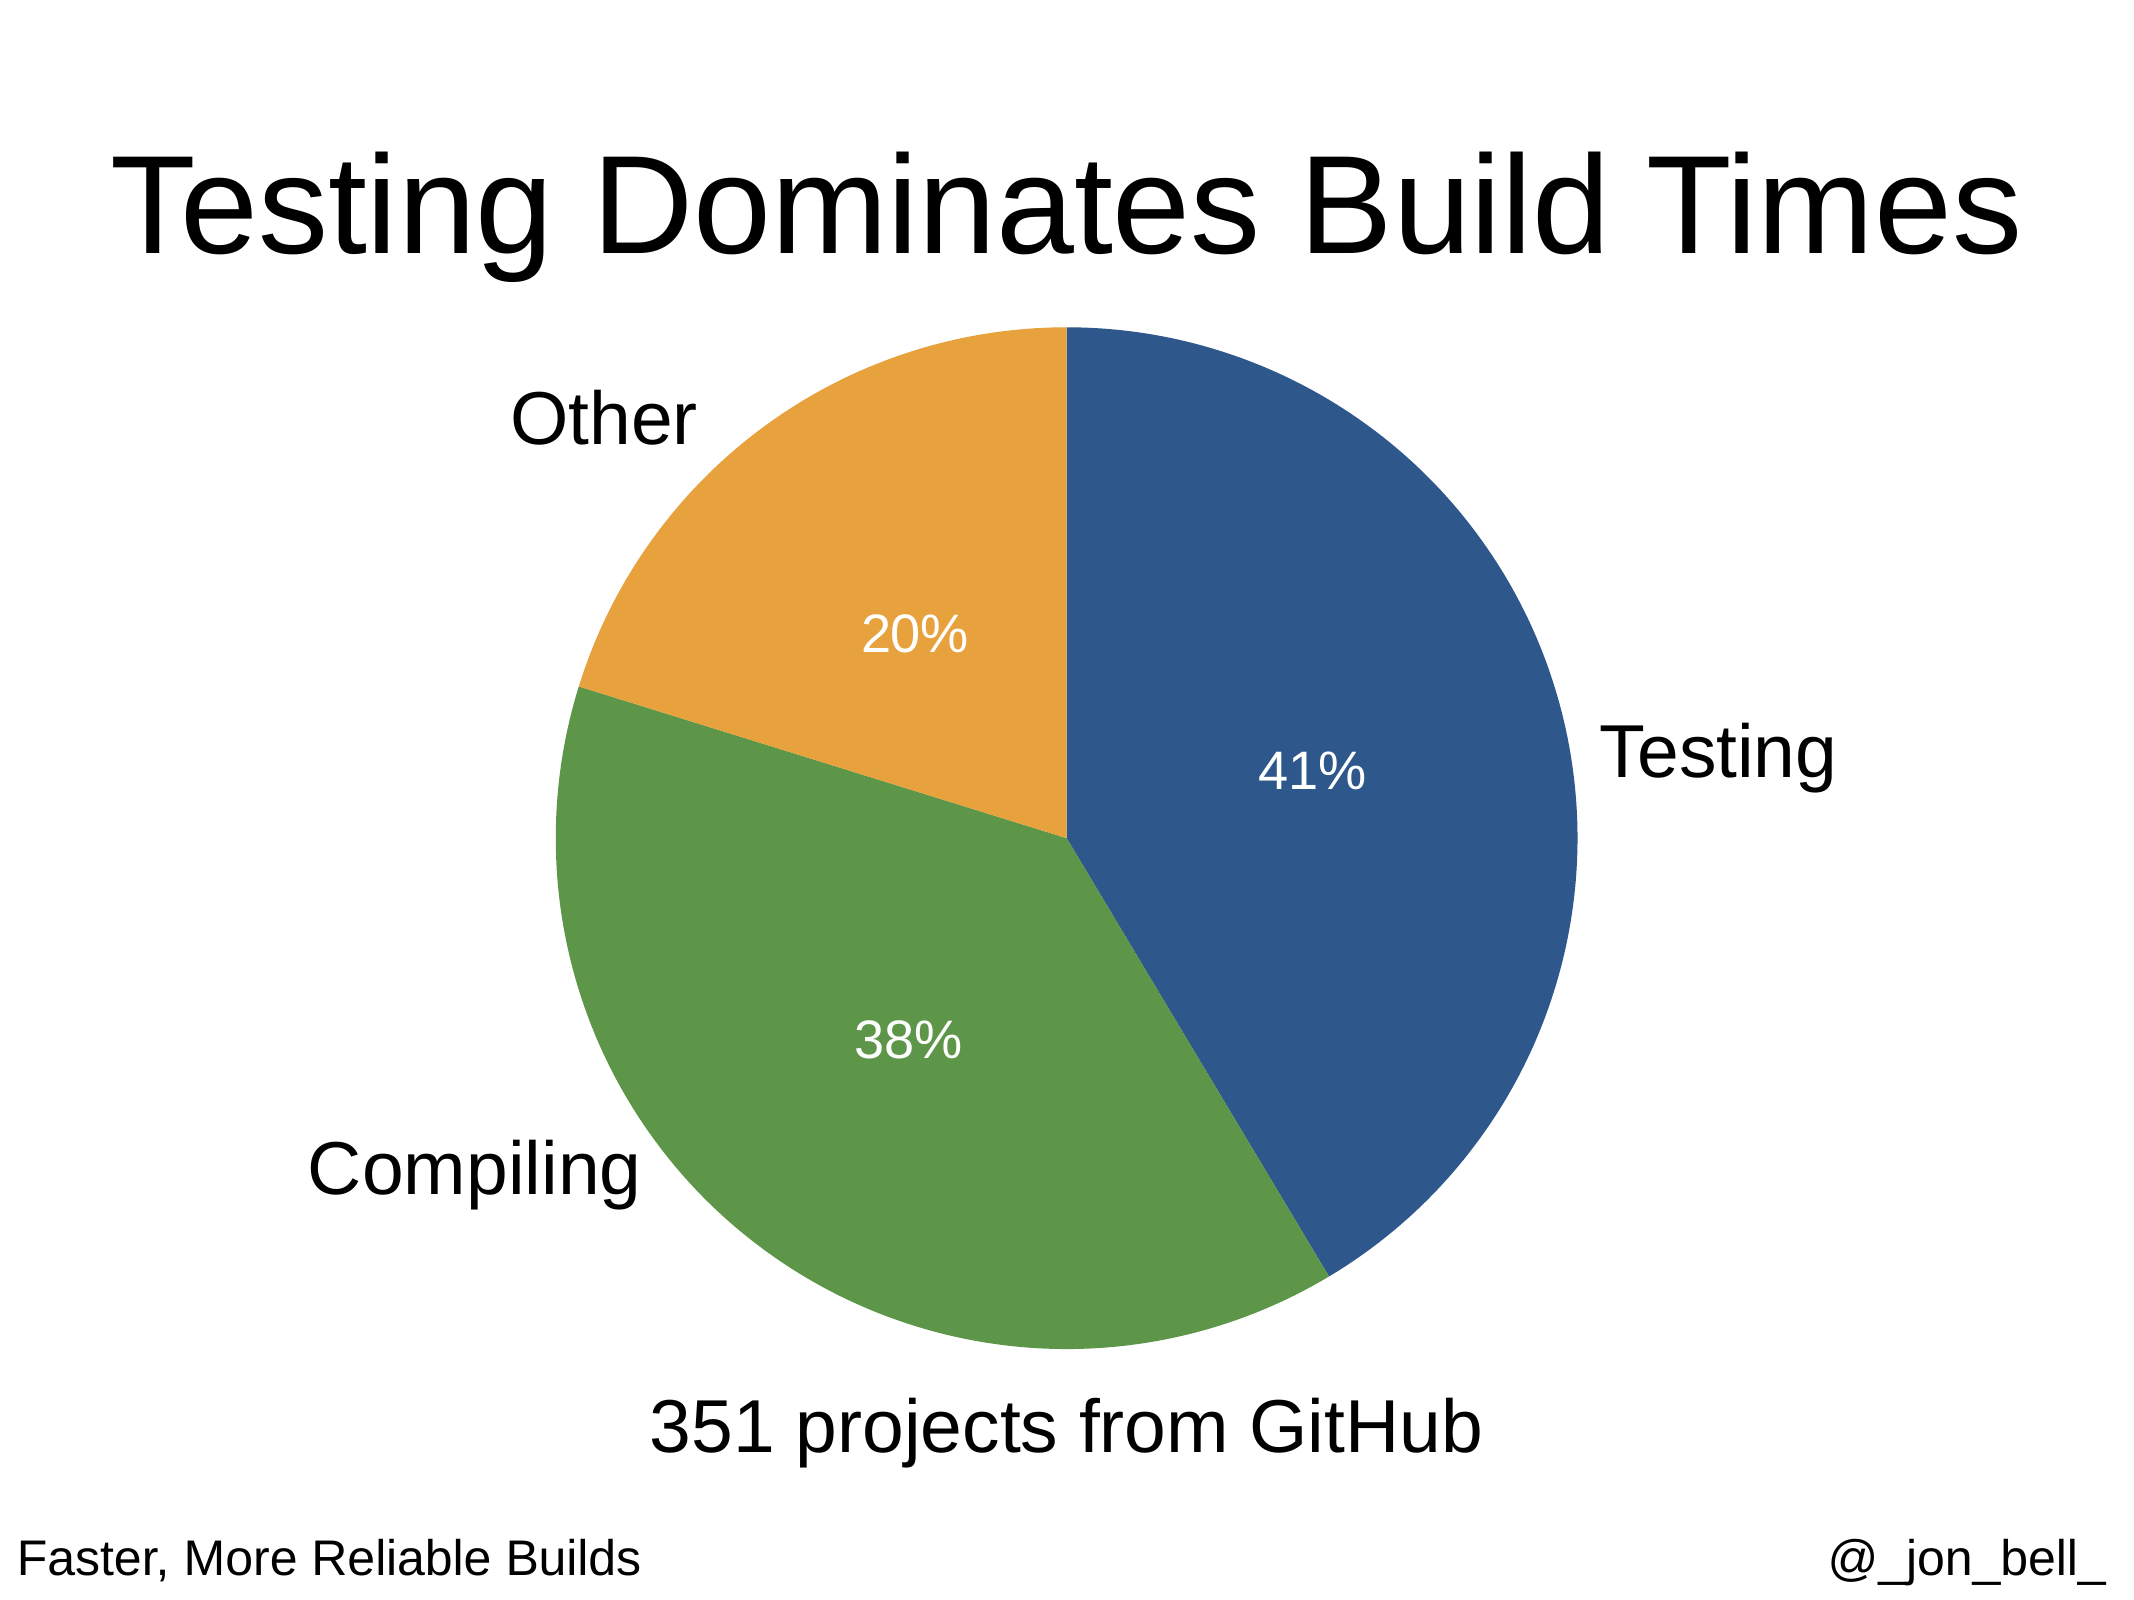

# Testing Dominates Build Times

### Chart

| Category | All Projects |
|---|---|
| Test | 41.0 |
| Compile | 38.0 |
| Other | 20.0 |
Other
Testing
Compiling
351 projects from GitHub